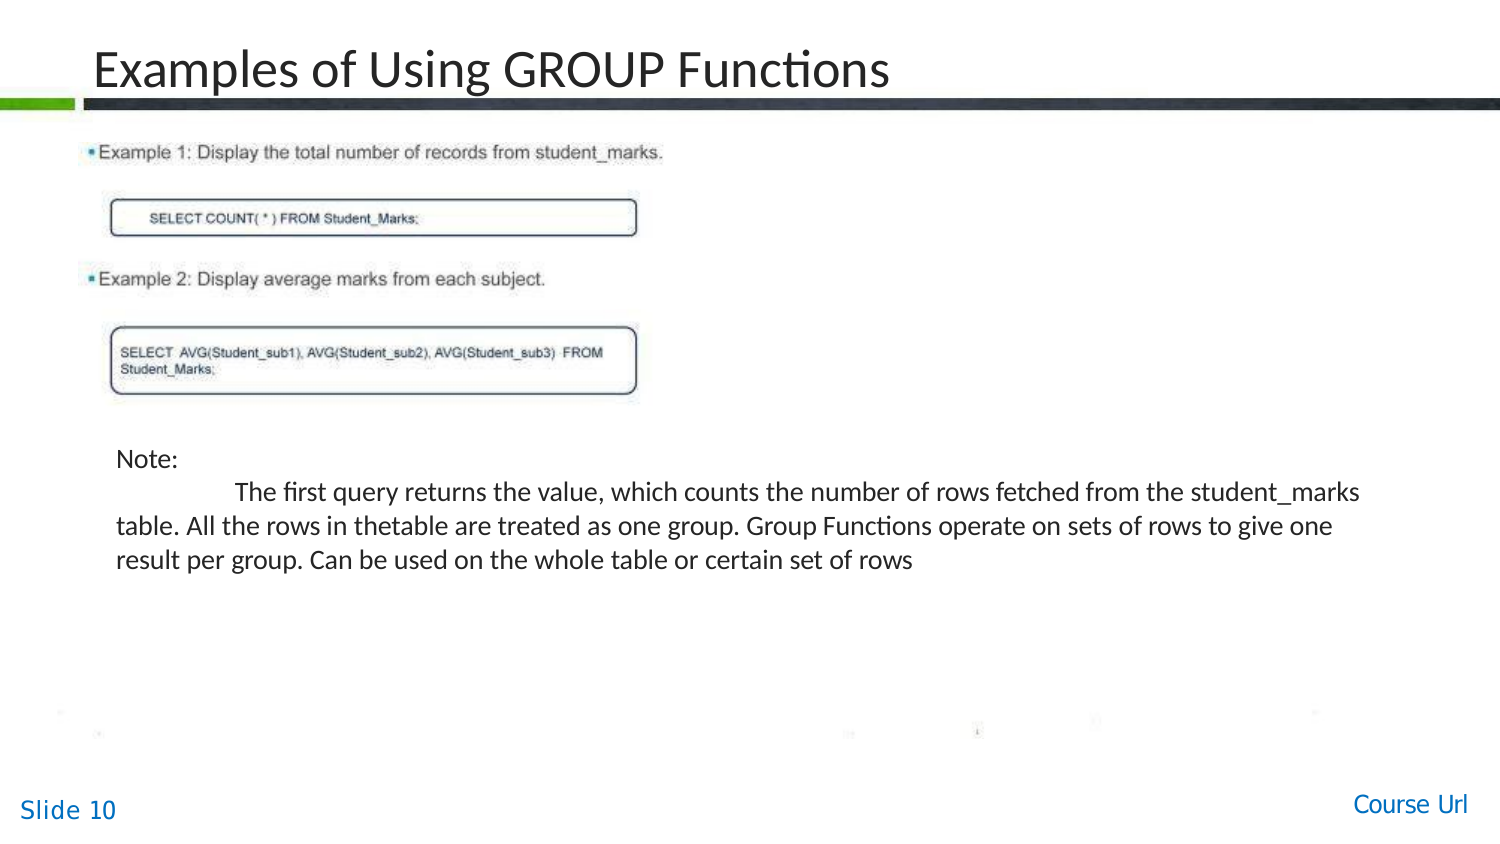

# Examples of Using GROUP Functions

Note:
The first query returns the value, which counts the number of rows fetched from the student_marks  table. All the rows in thetable are treated as one group. Group Functions operate on sets of rows to give one  result per group. Can be used on the whole table or certain set of rows
Course Url
Slide 10